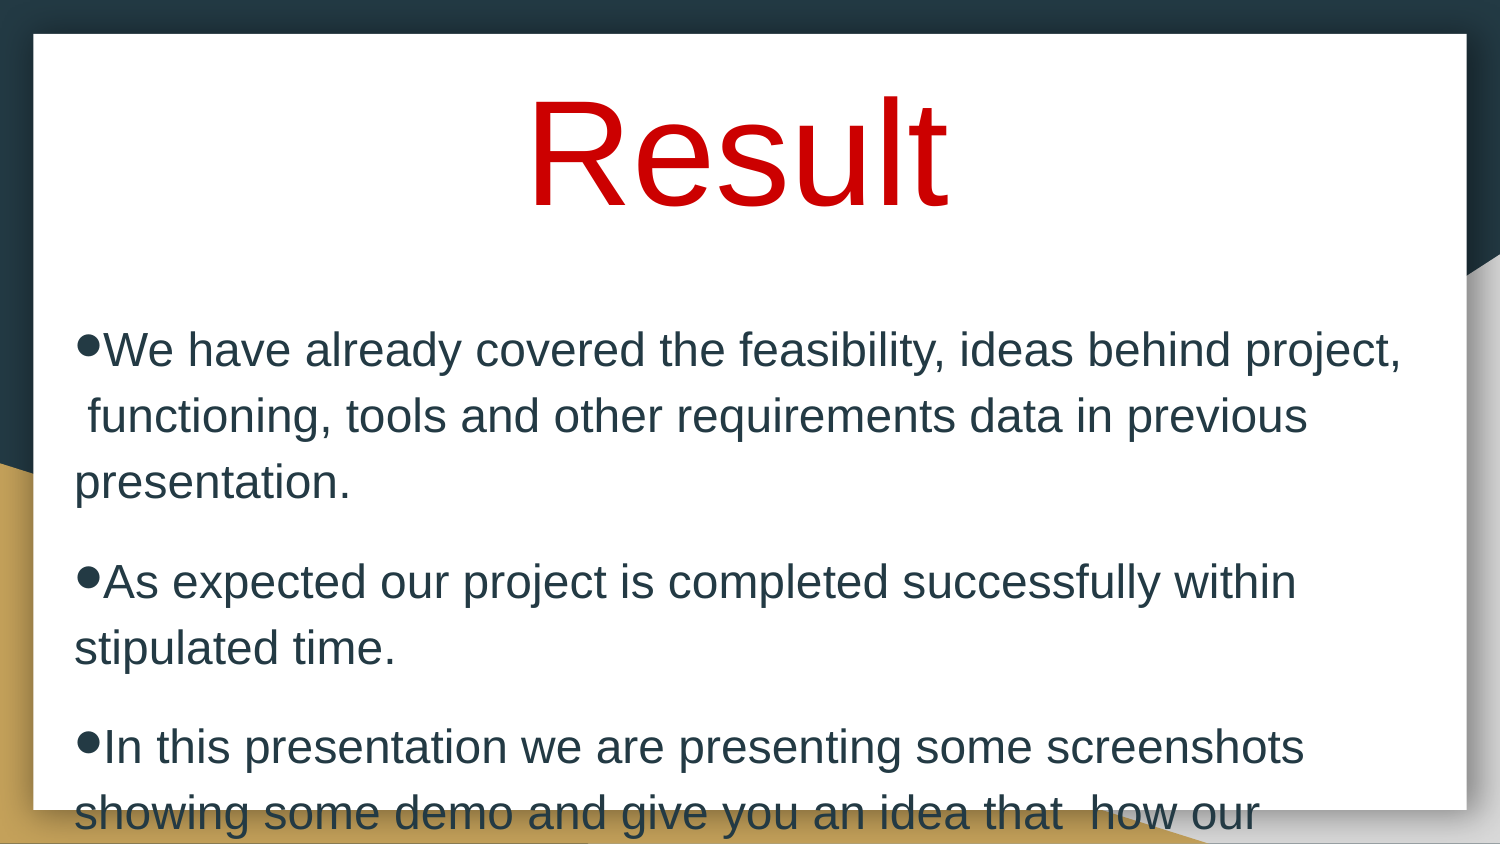

# Result
We have already covered the feasibility, ideas behind project,  functioning, tools and other requirements data in previous presentation.
As expected our project is completed successfully within stipulated time.
In this presentation we are presenting some screenshots showing some demo and give you an idea that  how our project is looking and working.